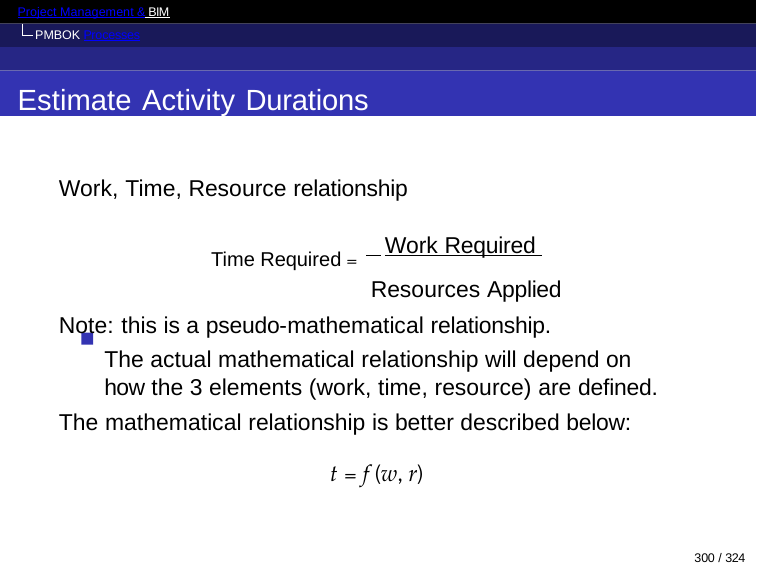

Project Management & BIM PMBOK Processes

Estimate Activity Durations
Work, Time, Resource relationship
Time Required =   Work Required
Resources Applied
Note: this is a pseudo-mathematical relationship.
The actual mathematical relationship will depend on how the 3 elements (work, time, resource) are defined.
The mathematical relationship is better described below:
t = f (w, r)

300 / 324